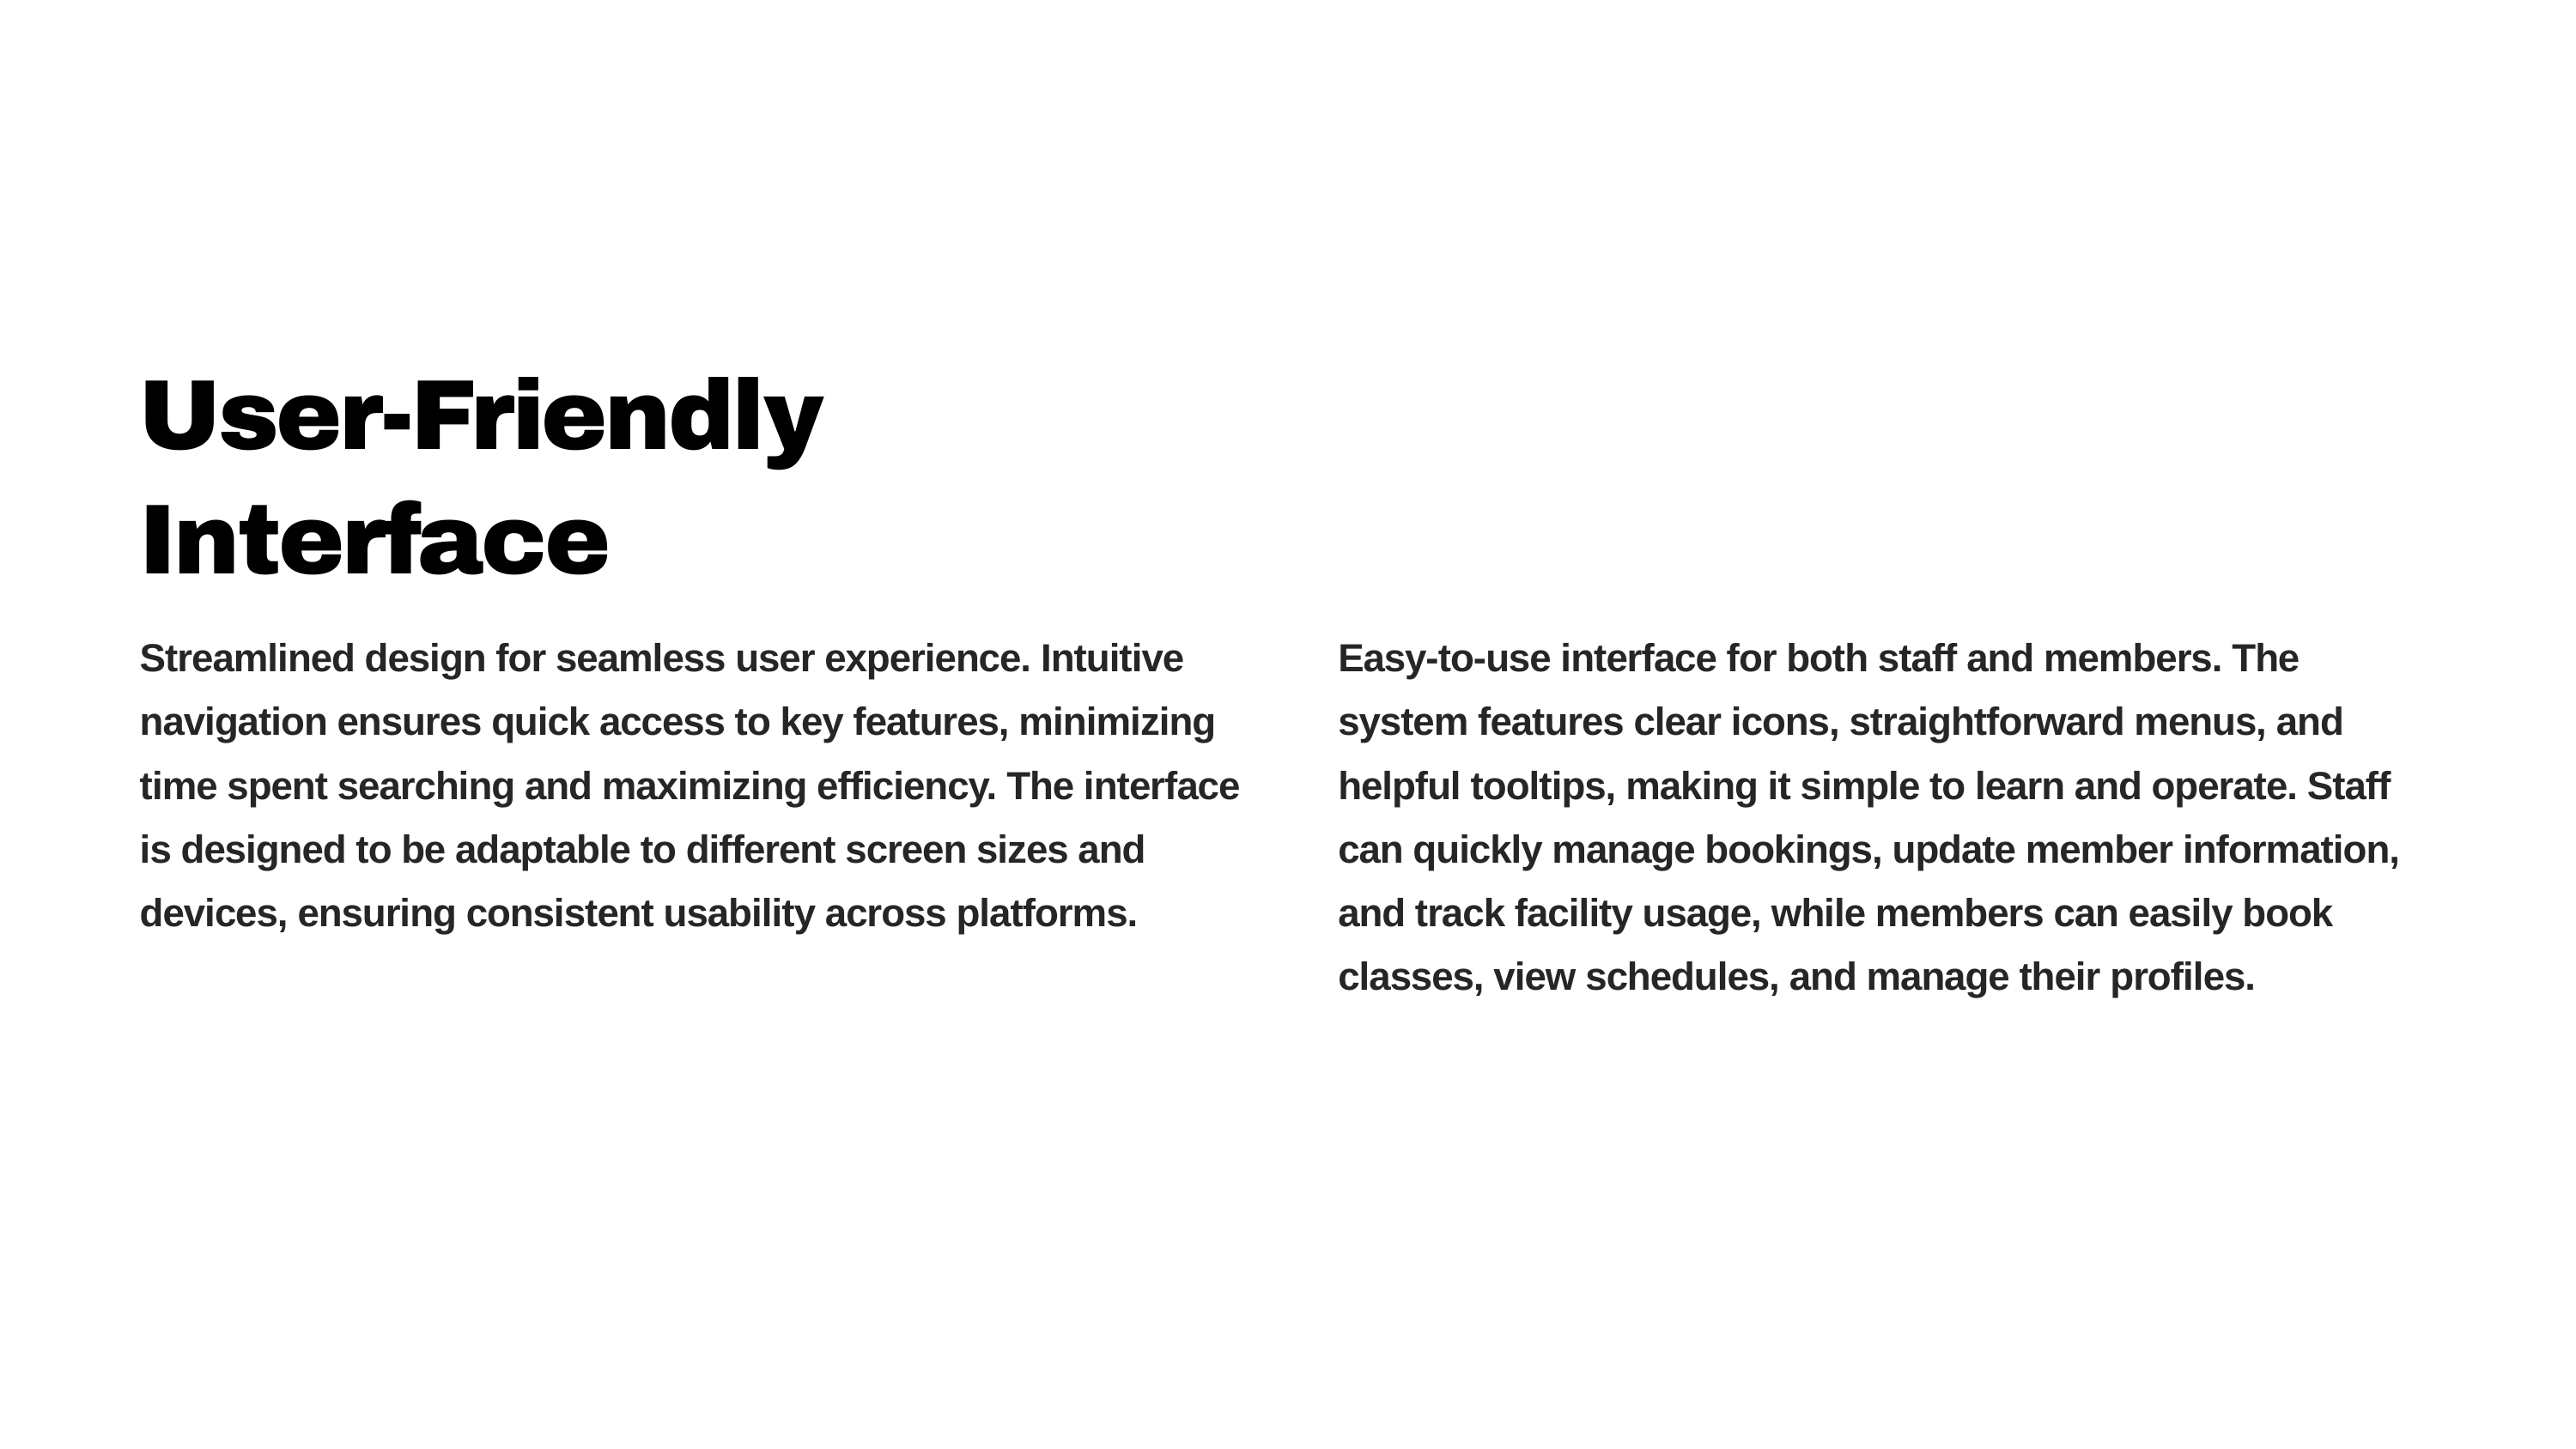

User-Friendly Interface

Streamlined design for seamless user experience. Intuitive navigation ensures quick access to key features, minimizing time spent searching and maximizing efficiency. The interface is designed to be adaptable to different screen sizes and devices, ensuring consistent usability across platforms.

Easy-to-use interface for both staff and members. The system features clear icons, straightforward menus, and helpful tooltips, making it simple to learn and operate. Staff can quickly manage bookings, update member information, and track facility usage, while members can easily book classes, view schedules, and manage their profiles.